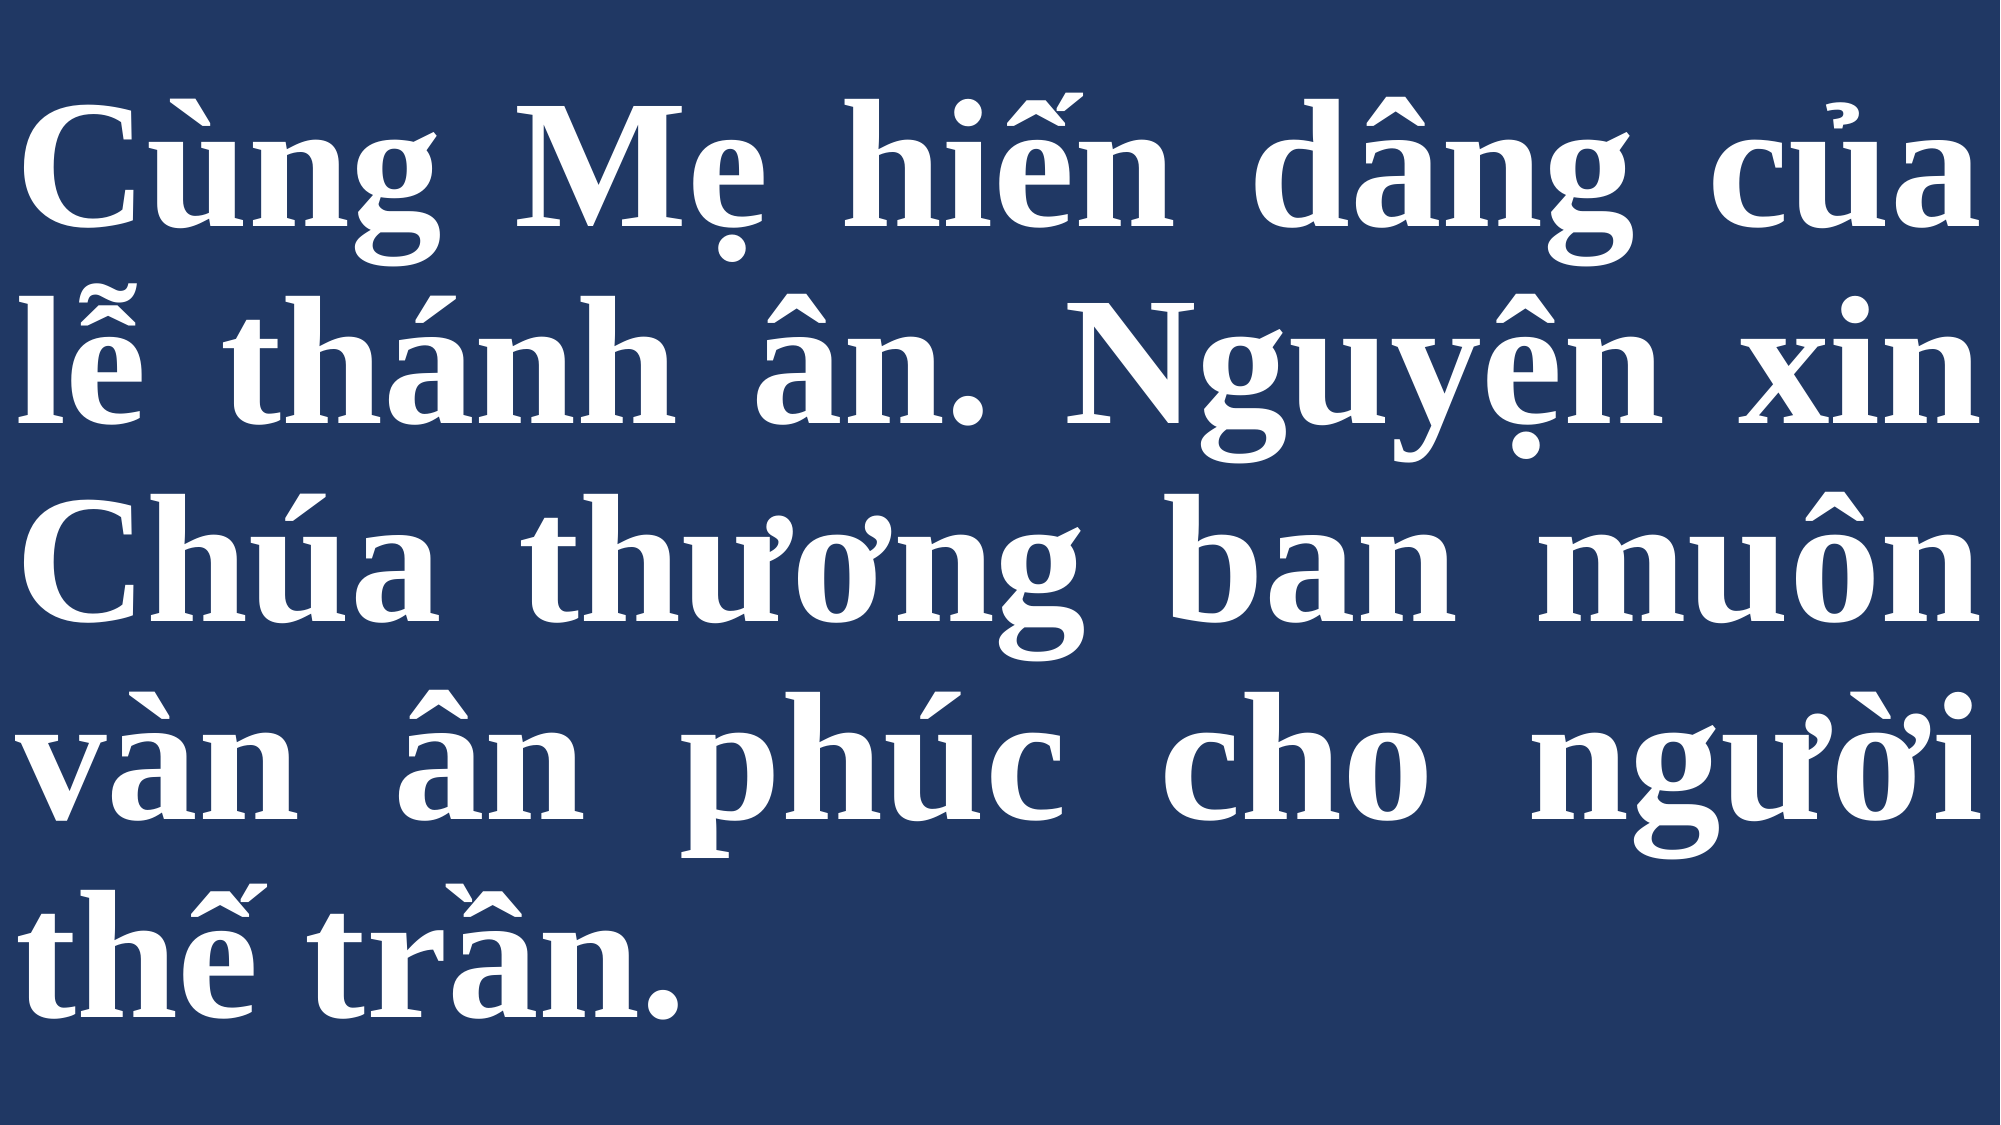

# Cùng Mẹ hiến dâng của lễ thánh ân. Nguyện xin Chúa thương ban muôn vàn ân phúc cho người thế trần.